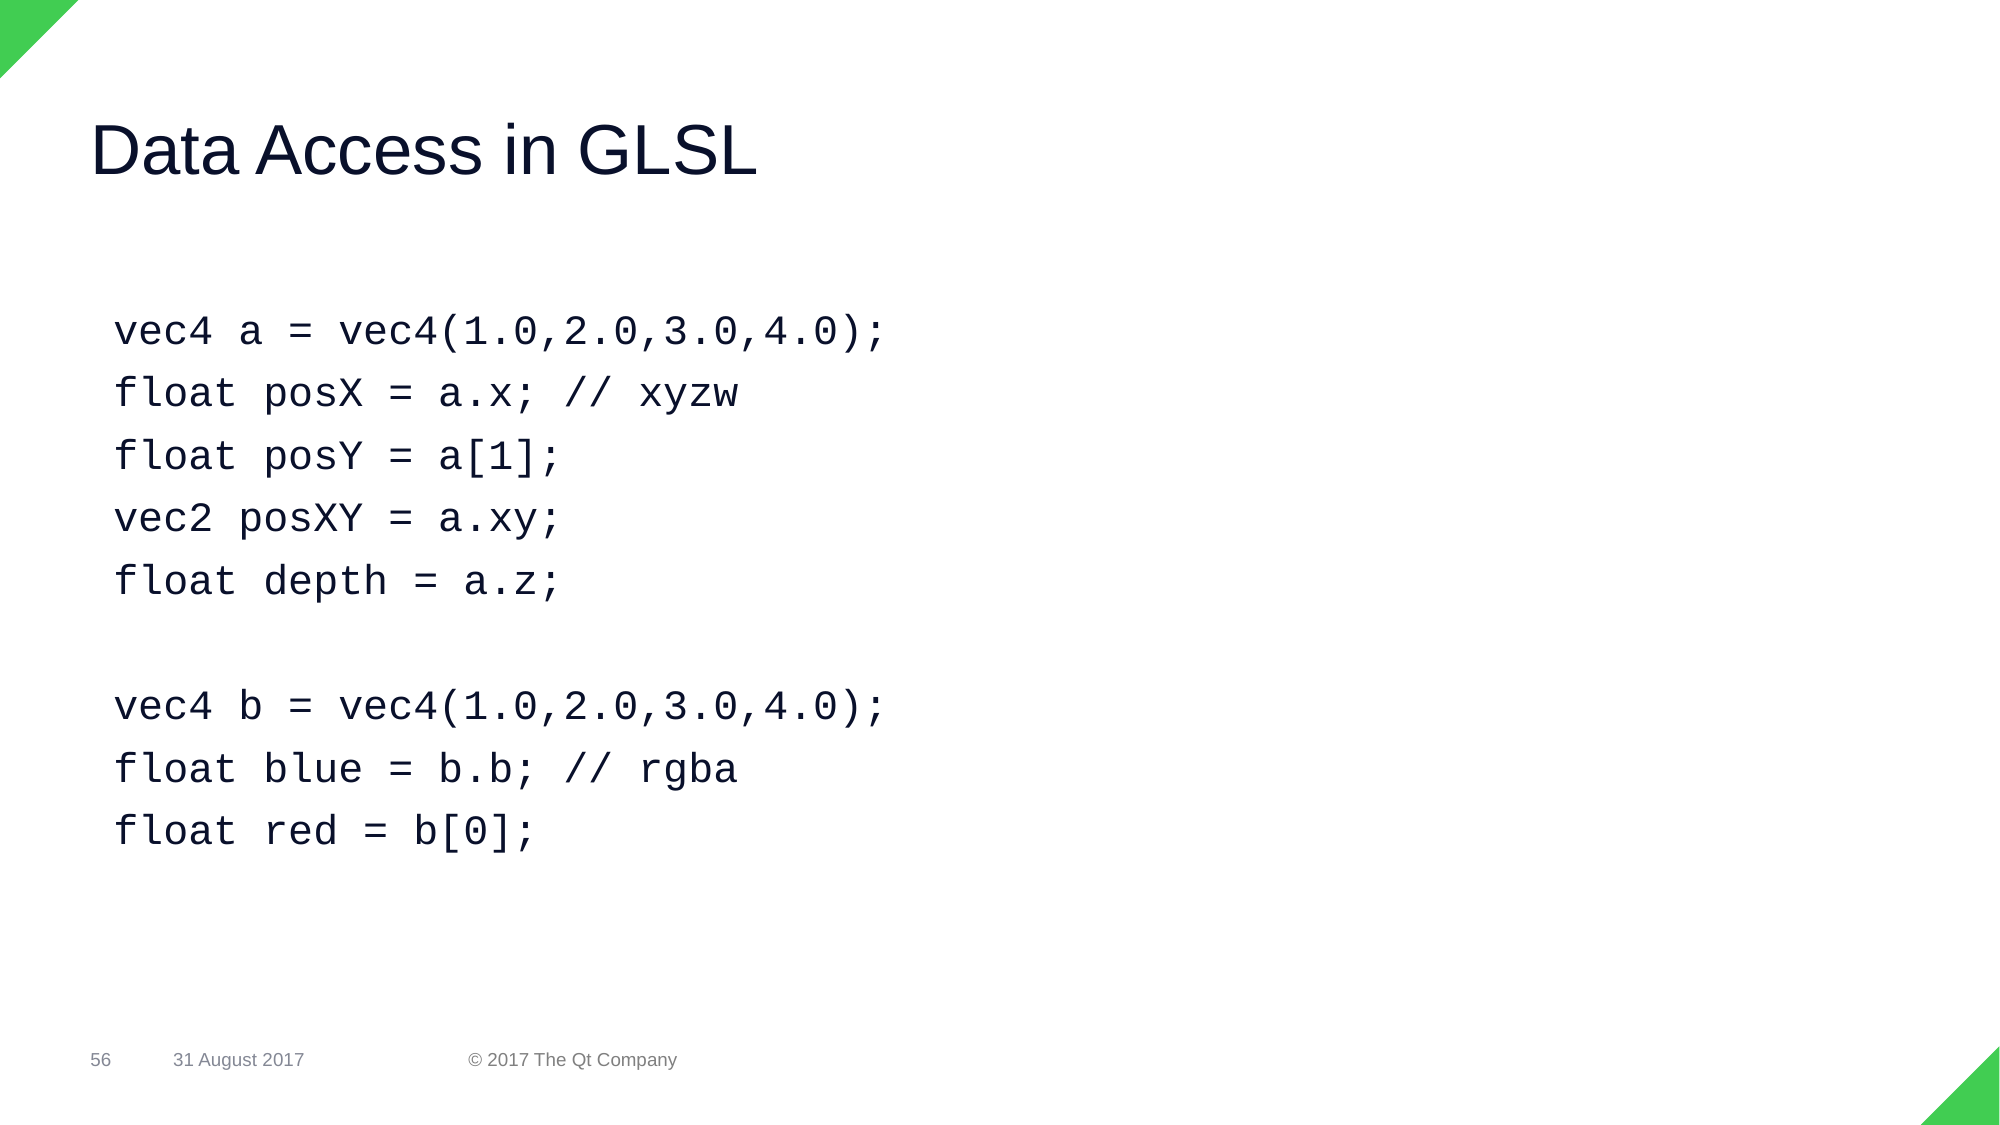

# Data Access in GLSL
vec4 a = vec4(1.0,2.0,3.0,4.0);
float posX = a.x; // xyzw
float posY = a[1];
vec2 posXY = a.xy;
float depth = a.z;

vec4 b = vec4(1.0,2.0,3.0,4.0);
float blue = b.b; // rgba
float red = b[0];
56
31 August 2017
© 2017 The Qt Company